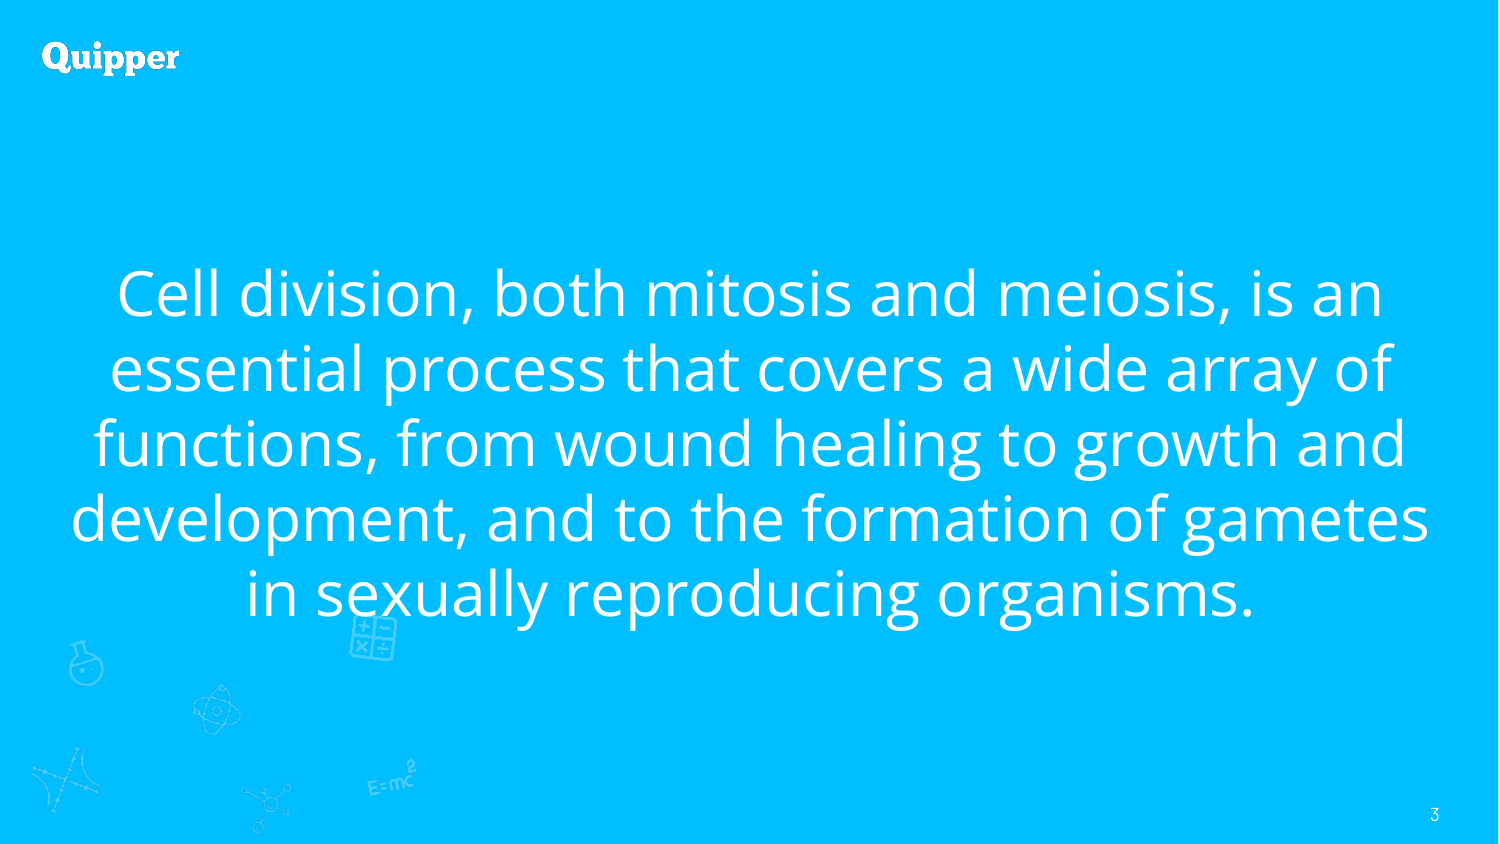

Cell division, both mitosis and meiosis, is an essential process that covers a wide array of functions, from wound healing to growth and development, and to the formation of gametes in sexually reproducing organisms.
3